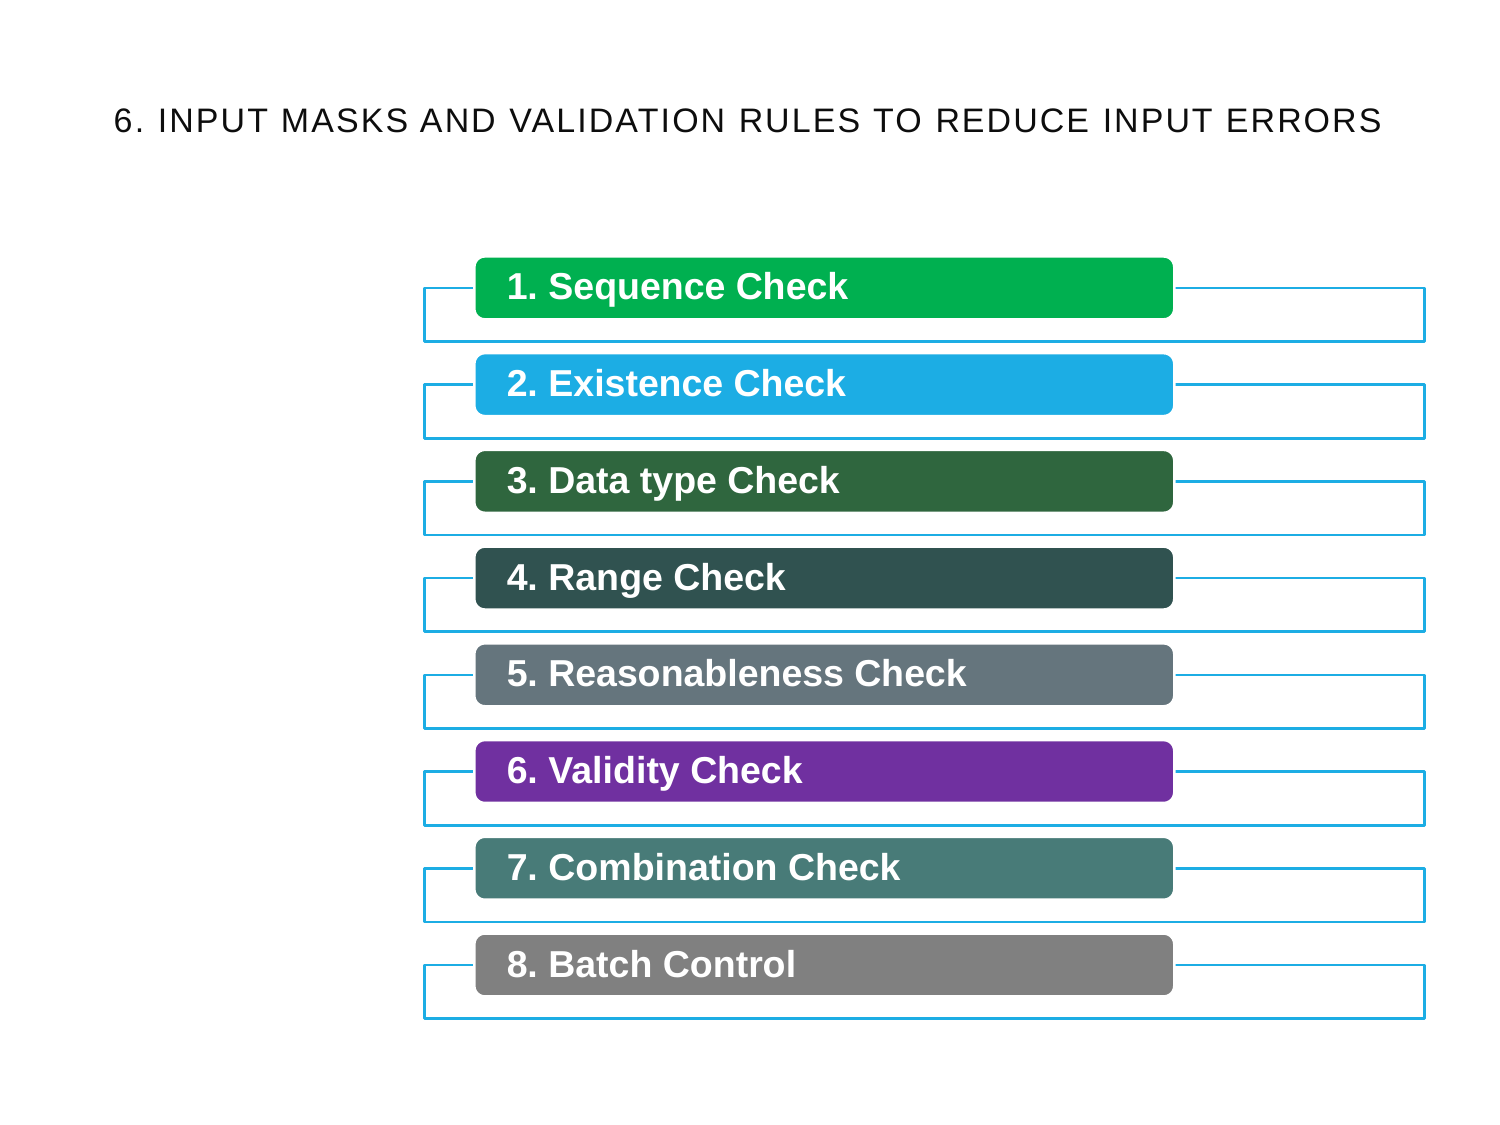

# 6. Input masks and validation rules to reduce input errors
1. Sequence Check
2. Existence Check
3. Data type Check
4. Range Check
5. Reasonableness Check
6. Validity Check
7. Combination Check
8. Batch Control